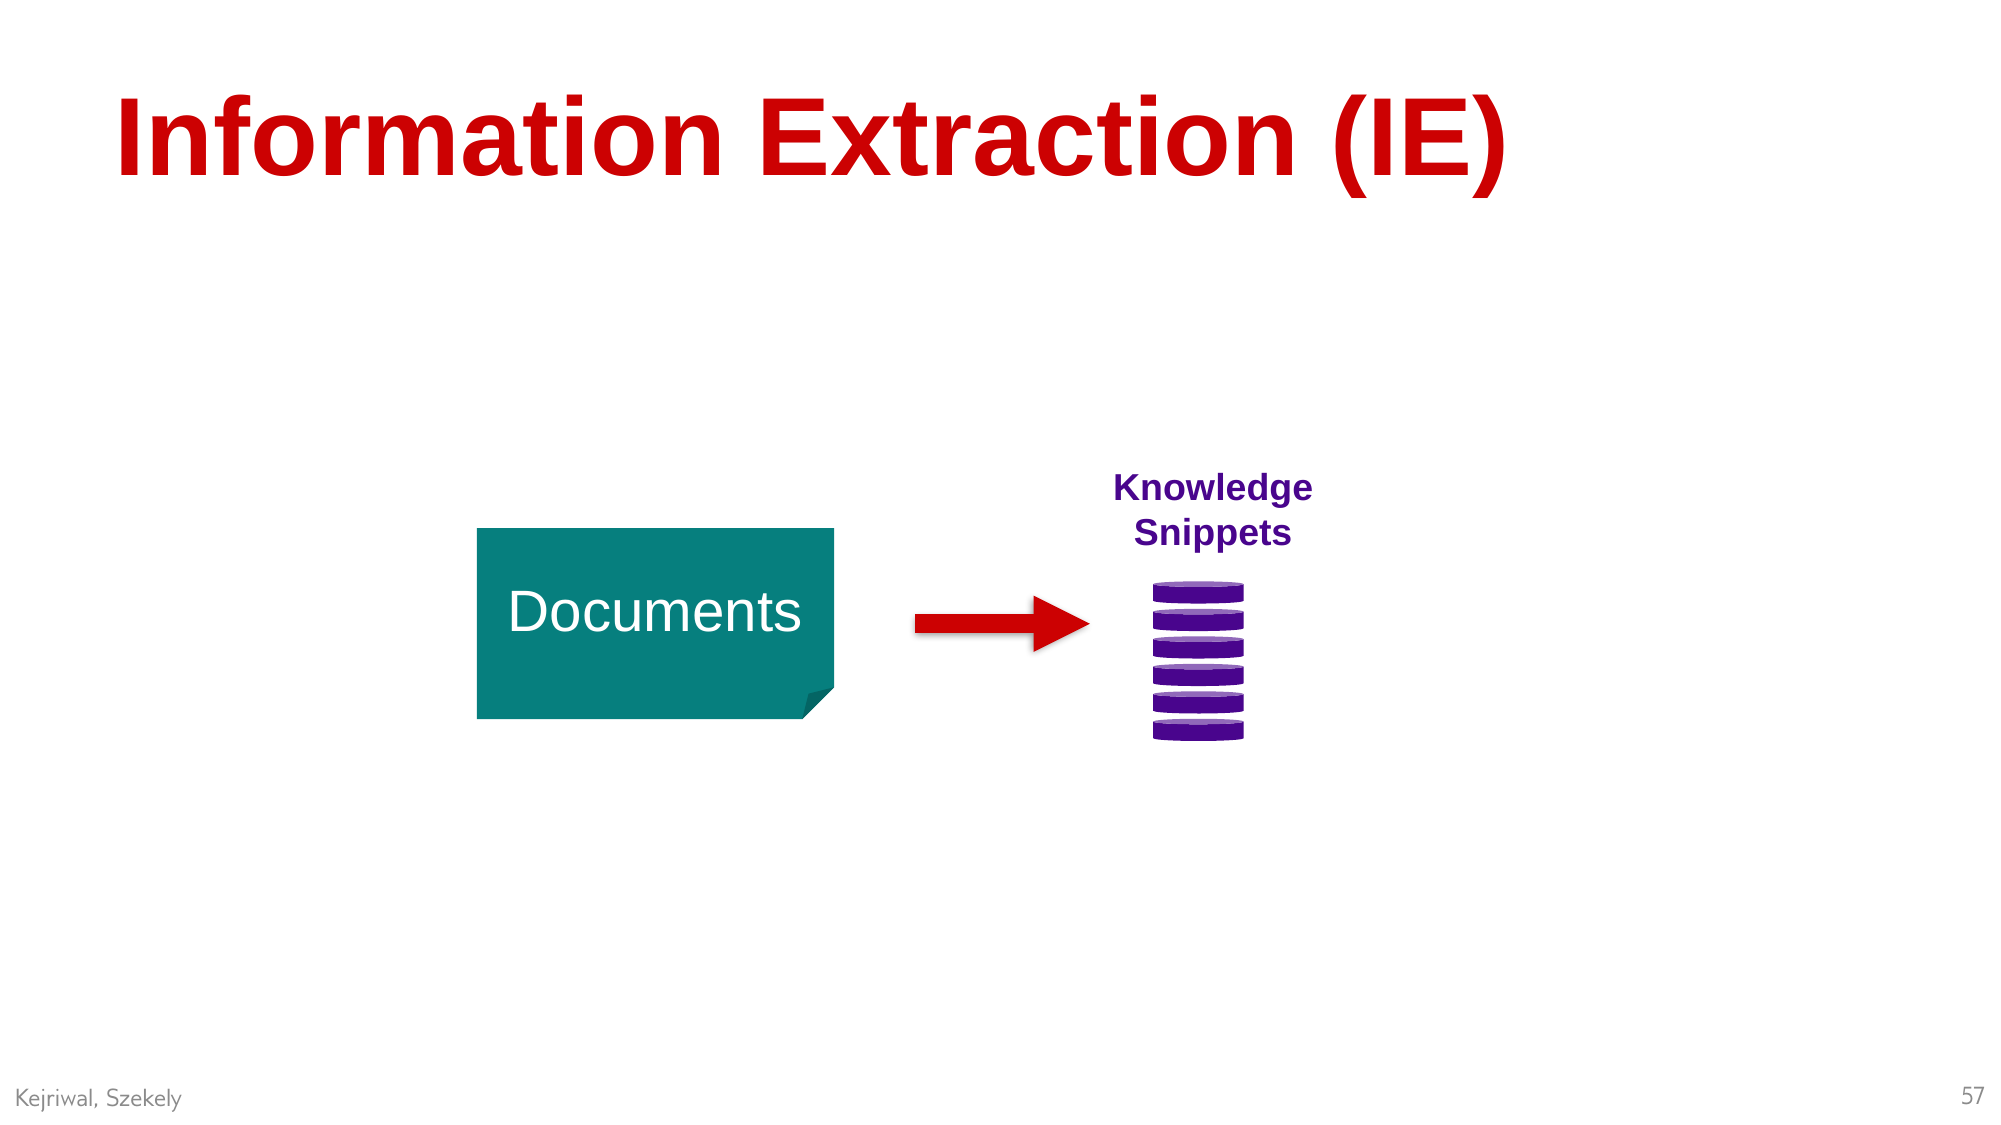

# Information Extraction (IE)
Knowledge
Snippets
Documents

57
Kejriwal, Szekely